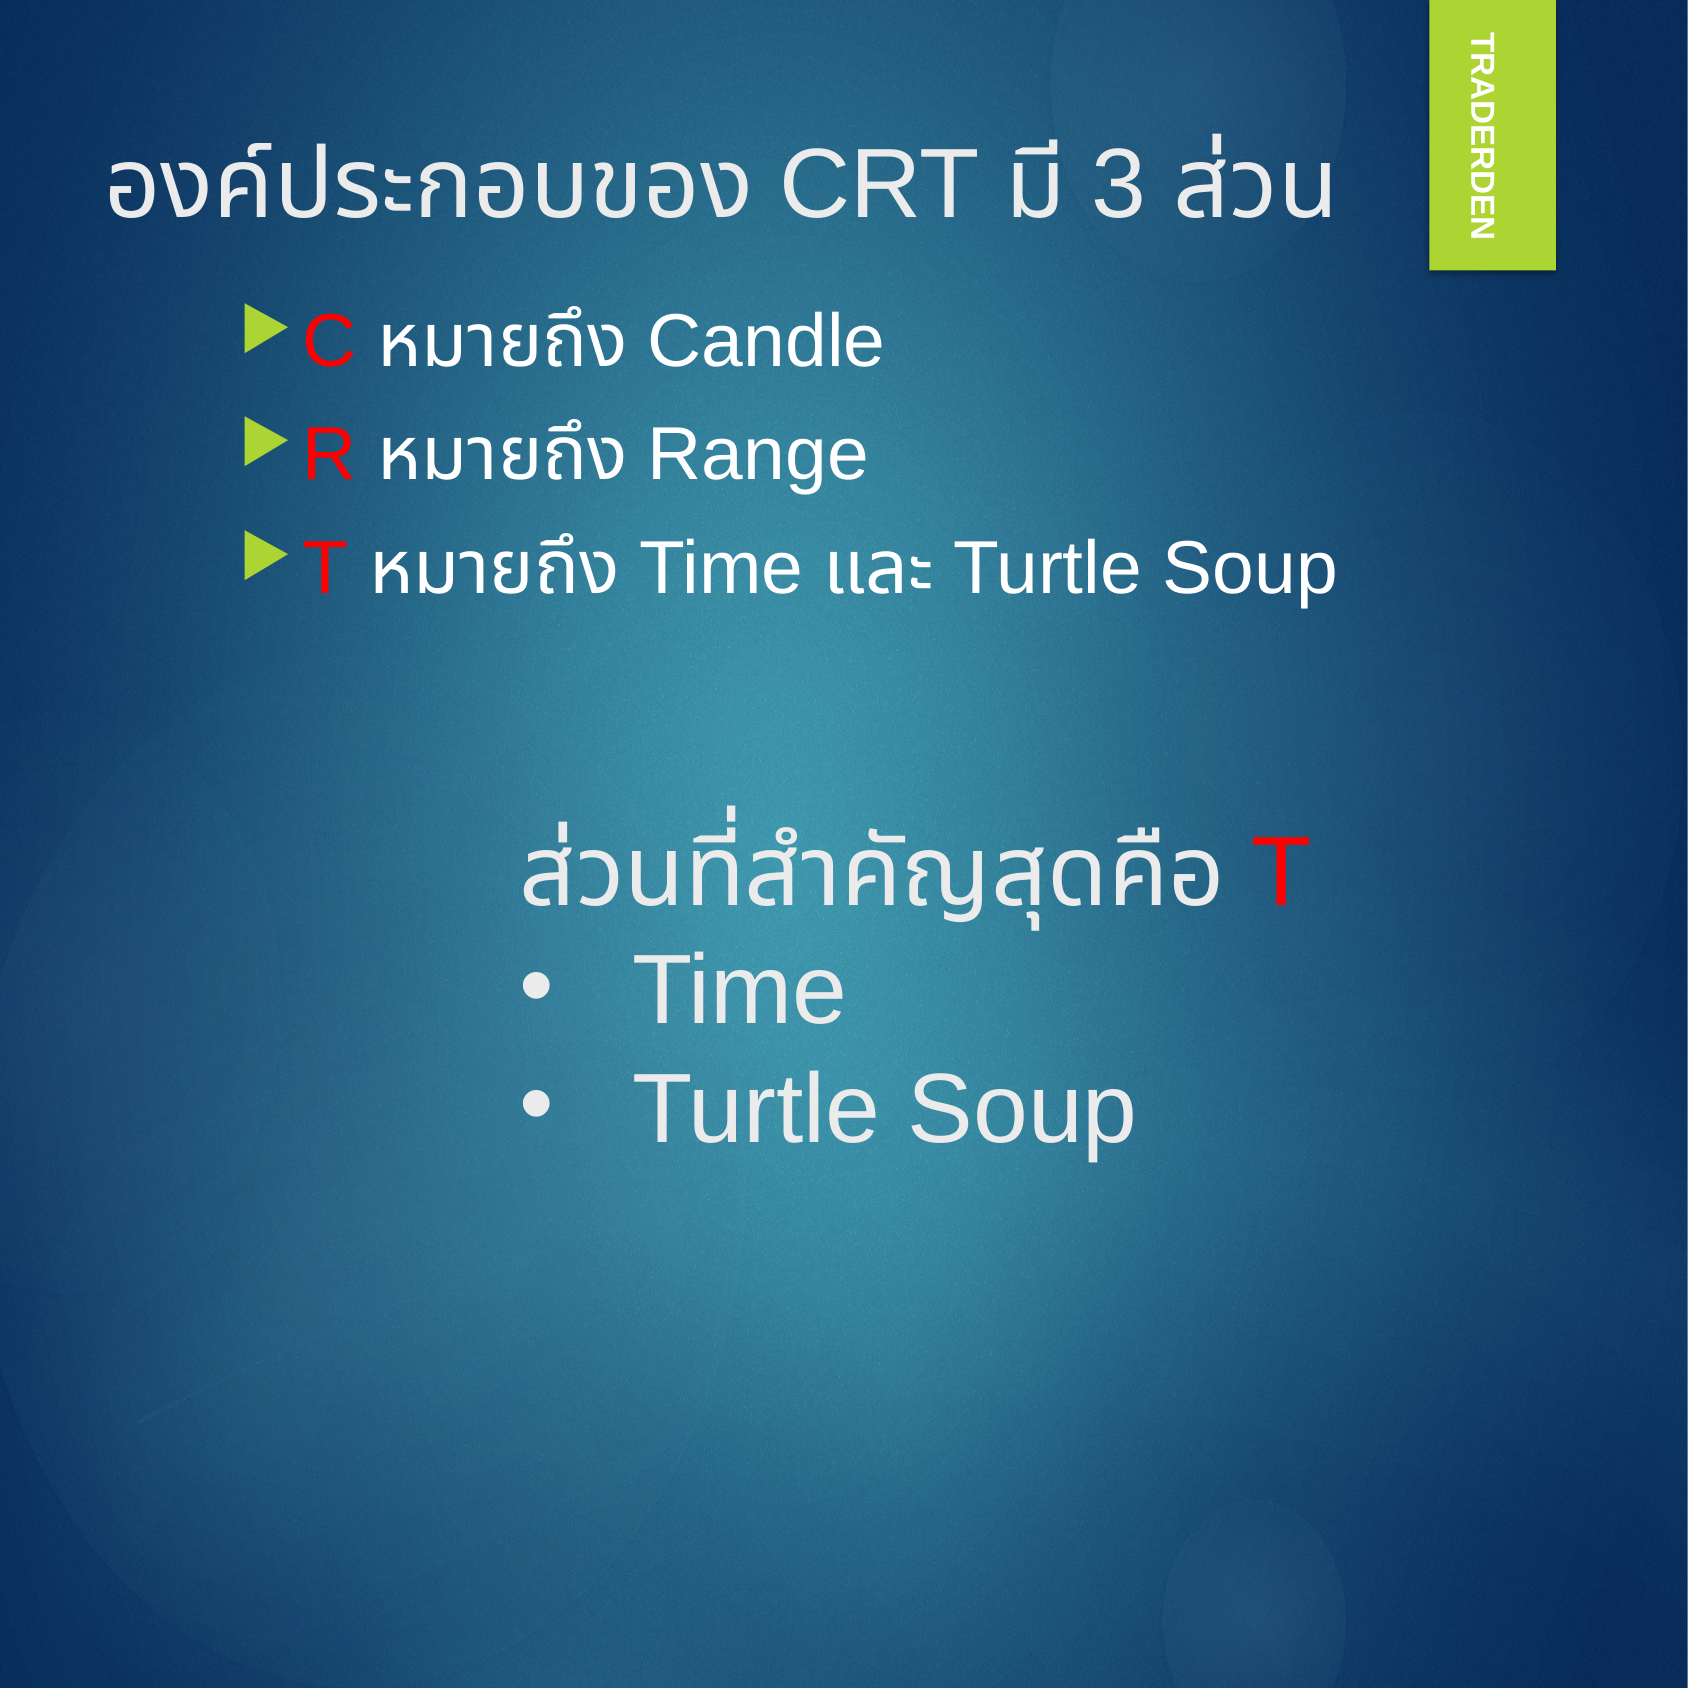

TRADERDEN
# องค์ประกอบของ CRT มี 3 ส่วน
C หมายถึง Candle
R หมายถึง Range
T หมายถึง Time และ Turtle Soup

ส่วนที่สำคัญสุดคือ T
Time
Turtle Soup